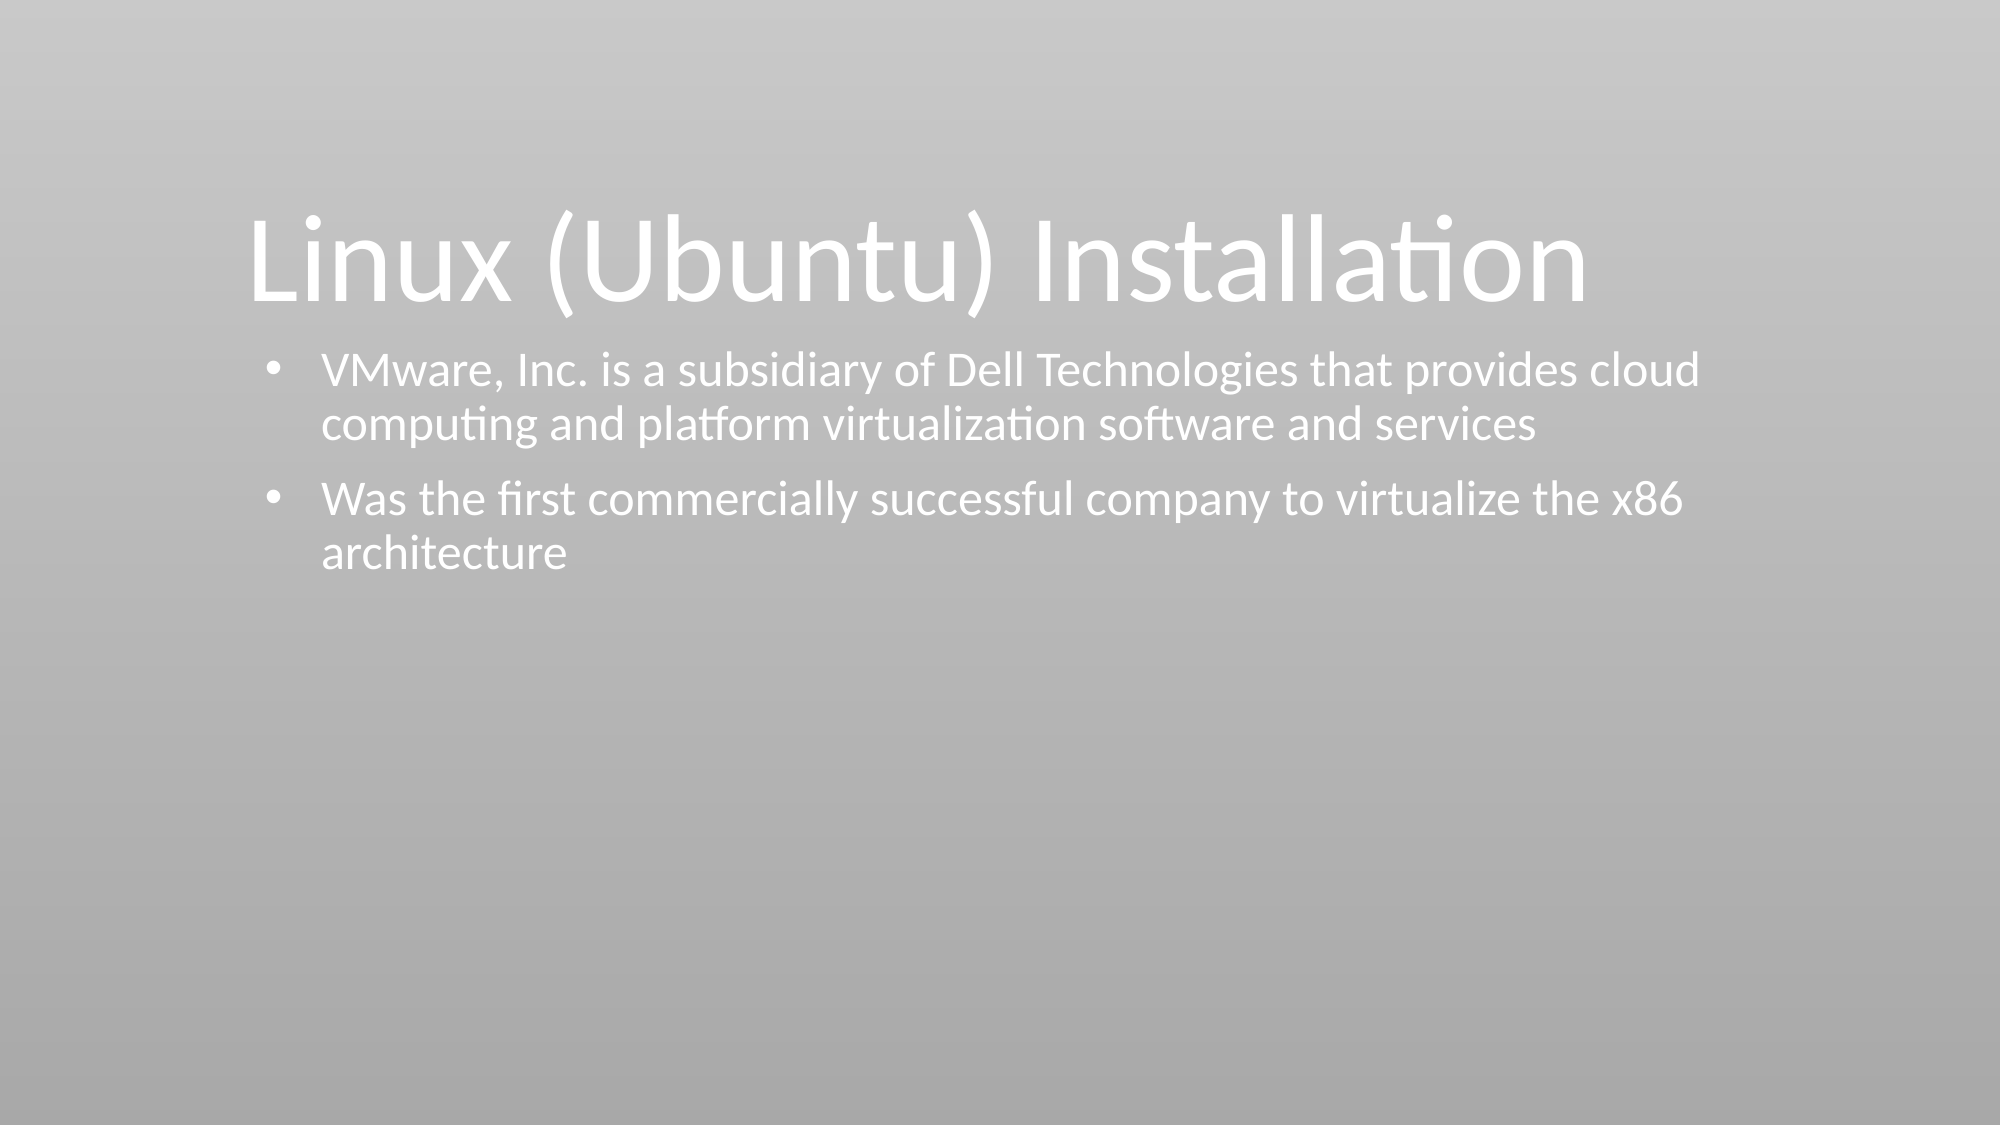

Linux (Ubuntu) Installation
VMware, Inc. is a subsidiary of Dell Technologies that provides cloud computing and platform virtualization software and services
Was the first commercially successful company to virtualize the x86 architecture